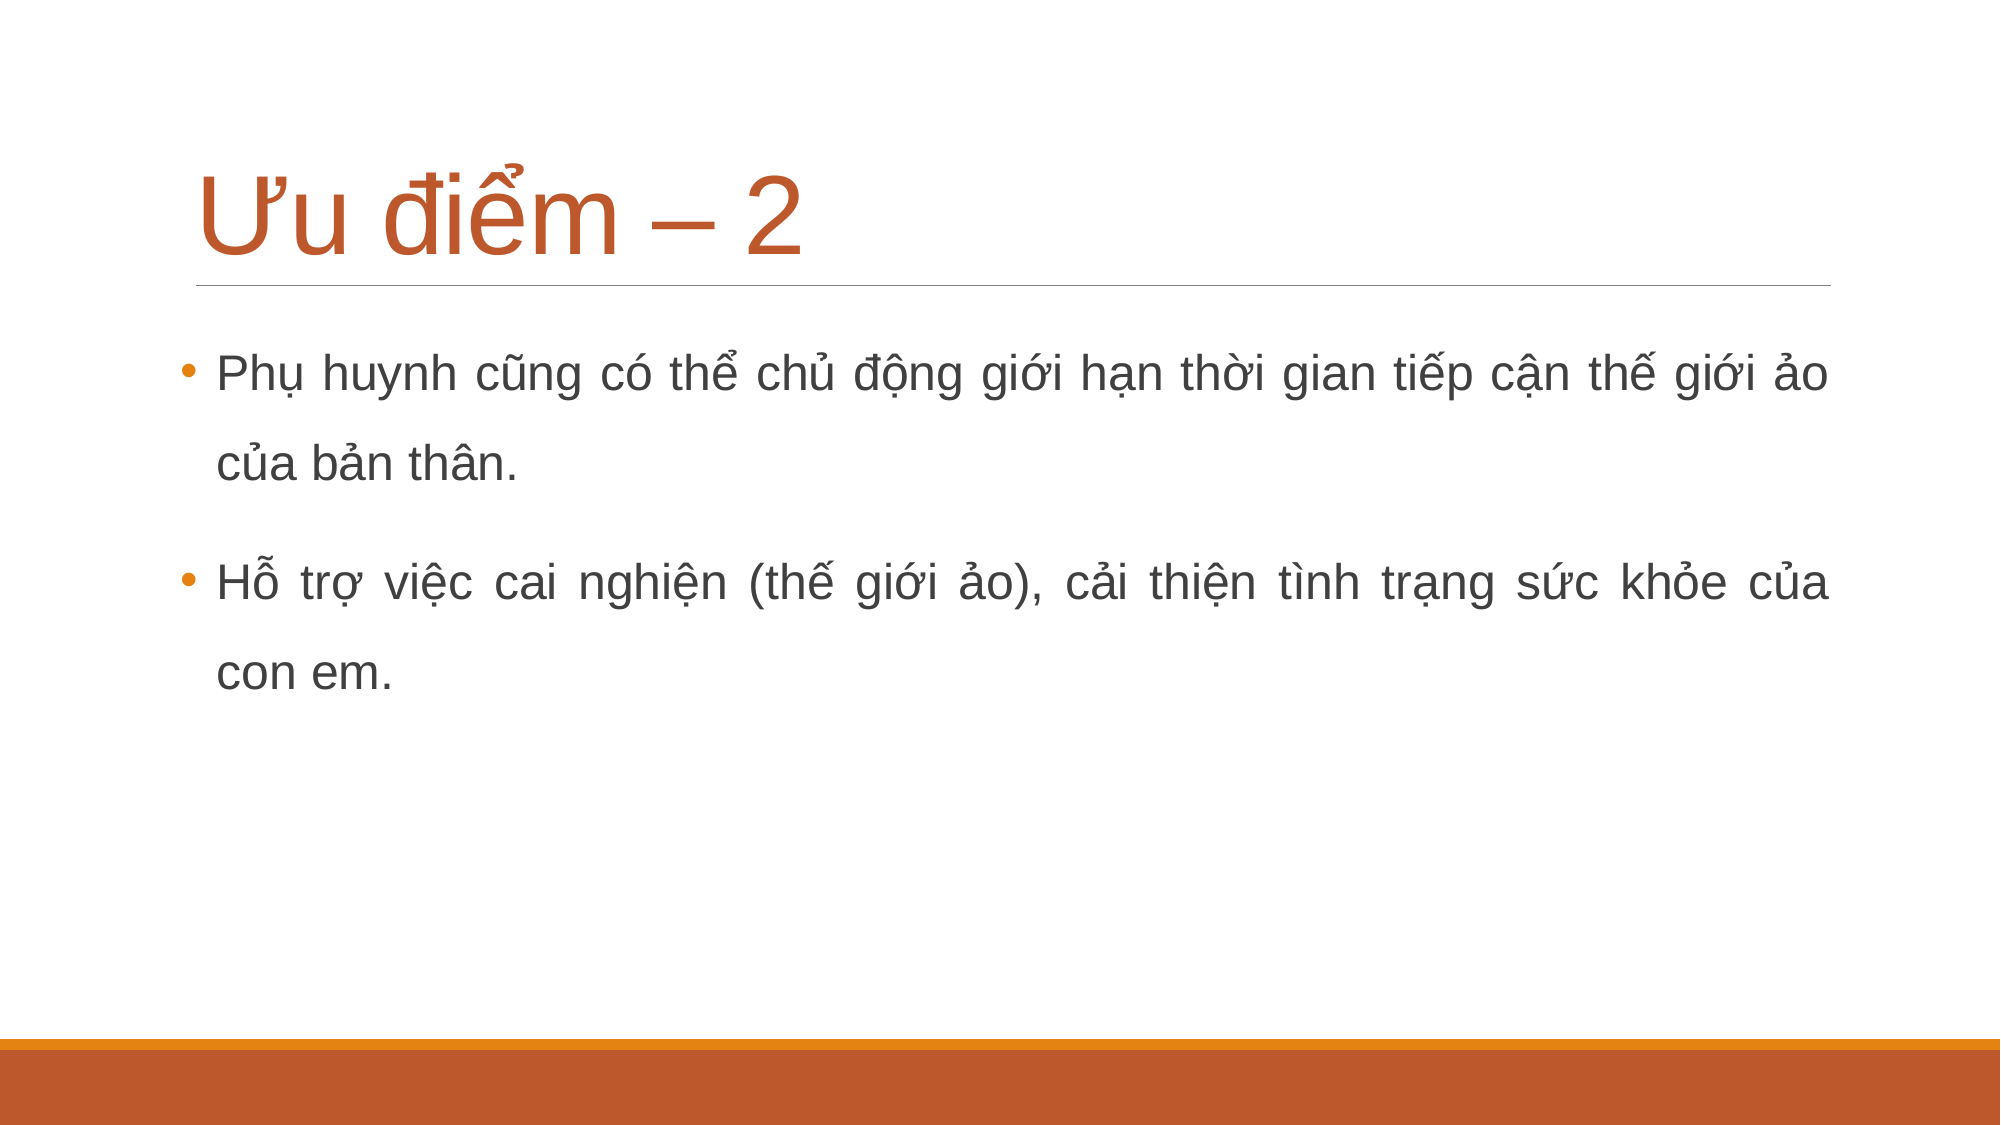

# Ưu điểm – 2
Phụ huynh cũng có thể chủ động giới hạn thời gian tiếp cận thế giới ảo của bản thân.
Hỗ trợ việc cai nghiện (thế giới ảo), cải thiện tình trạng sức khỏe của con em.

28